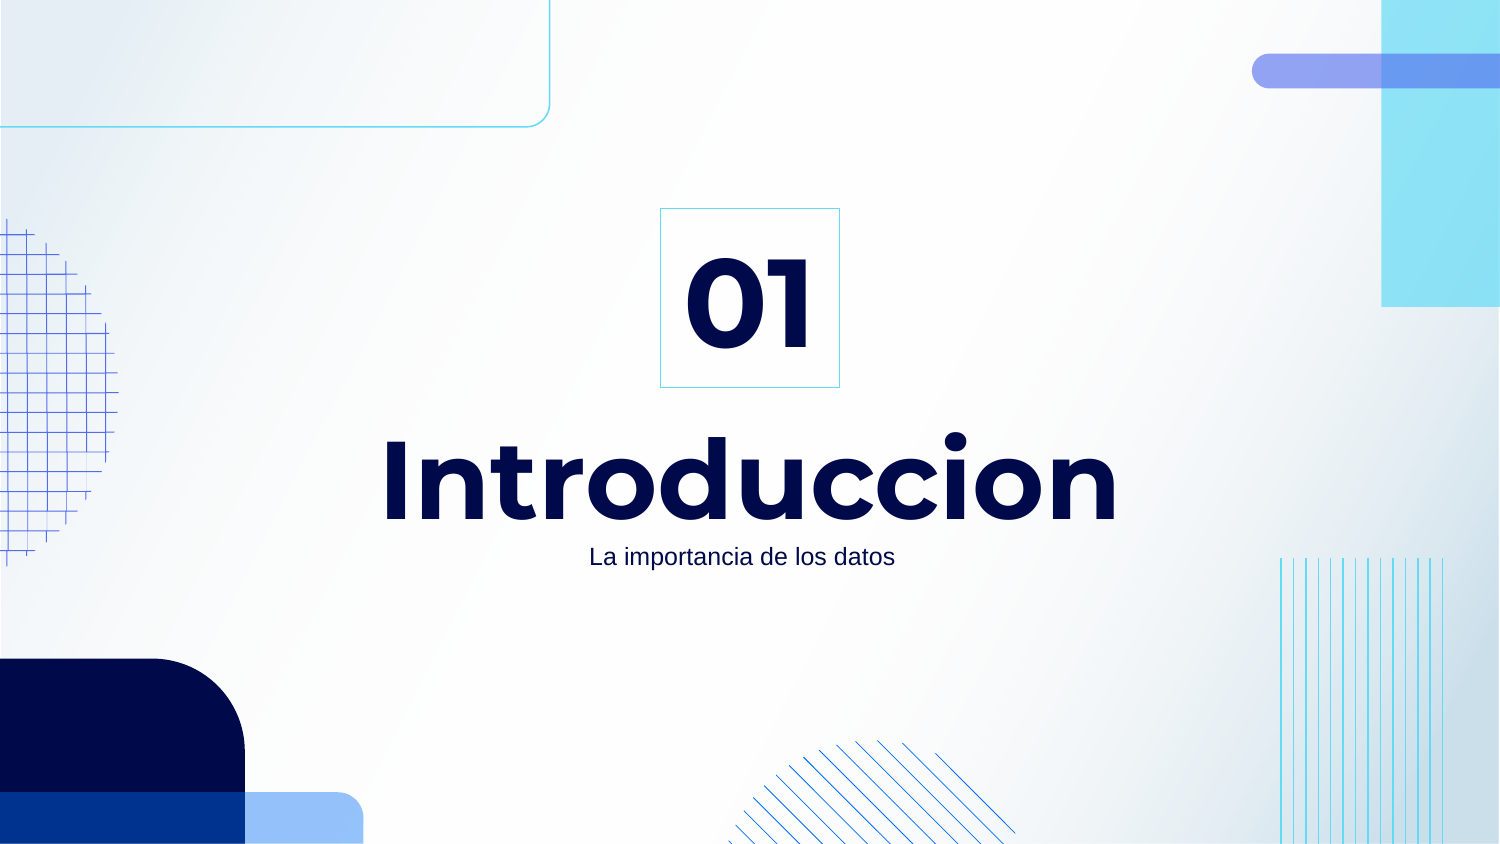

01
# Introduccion
La importancia de los datos